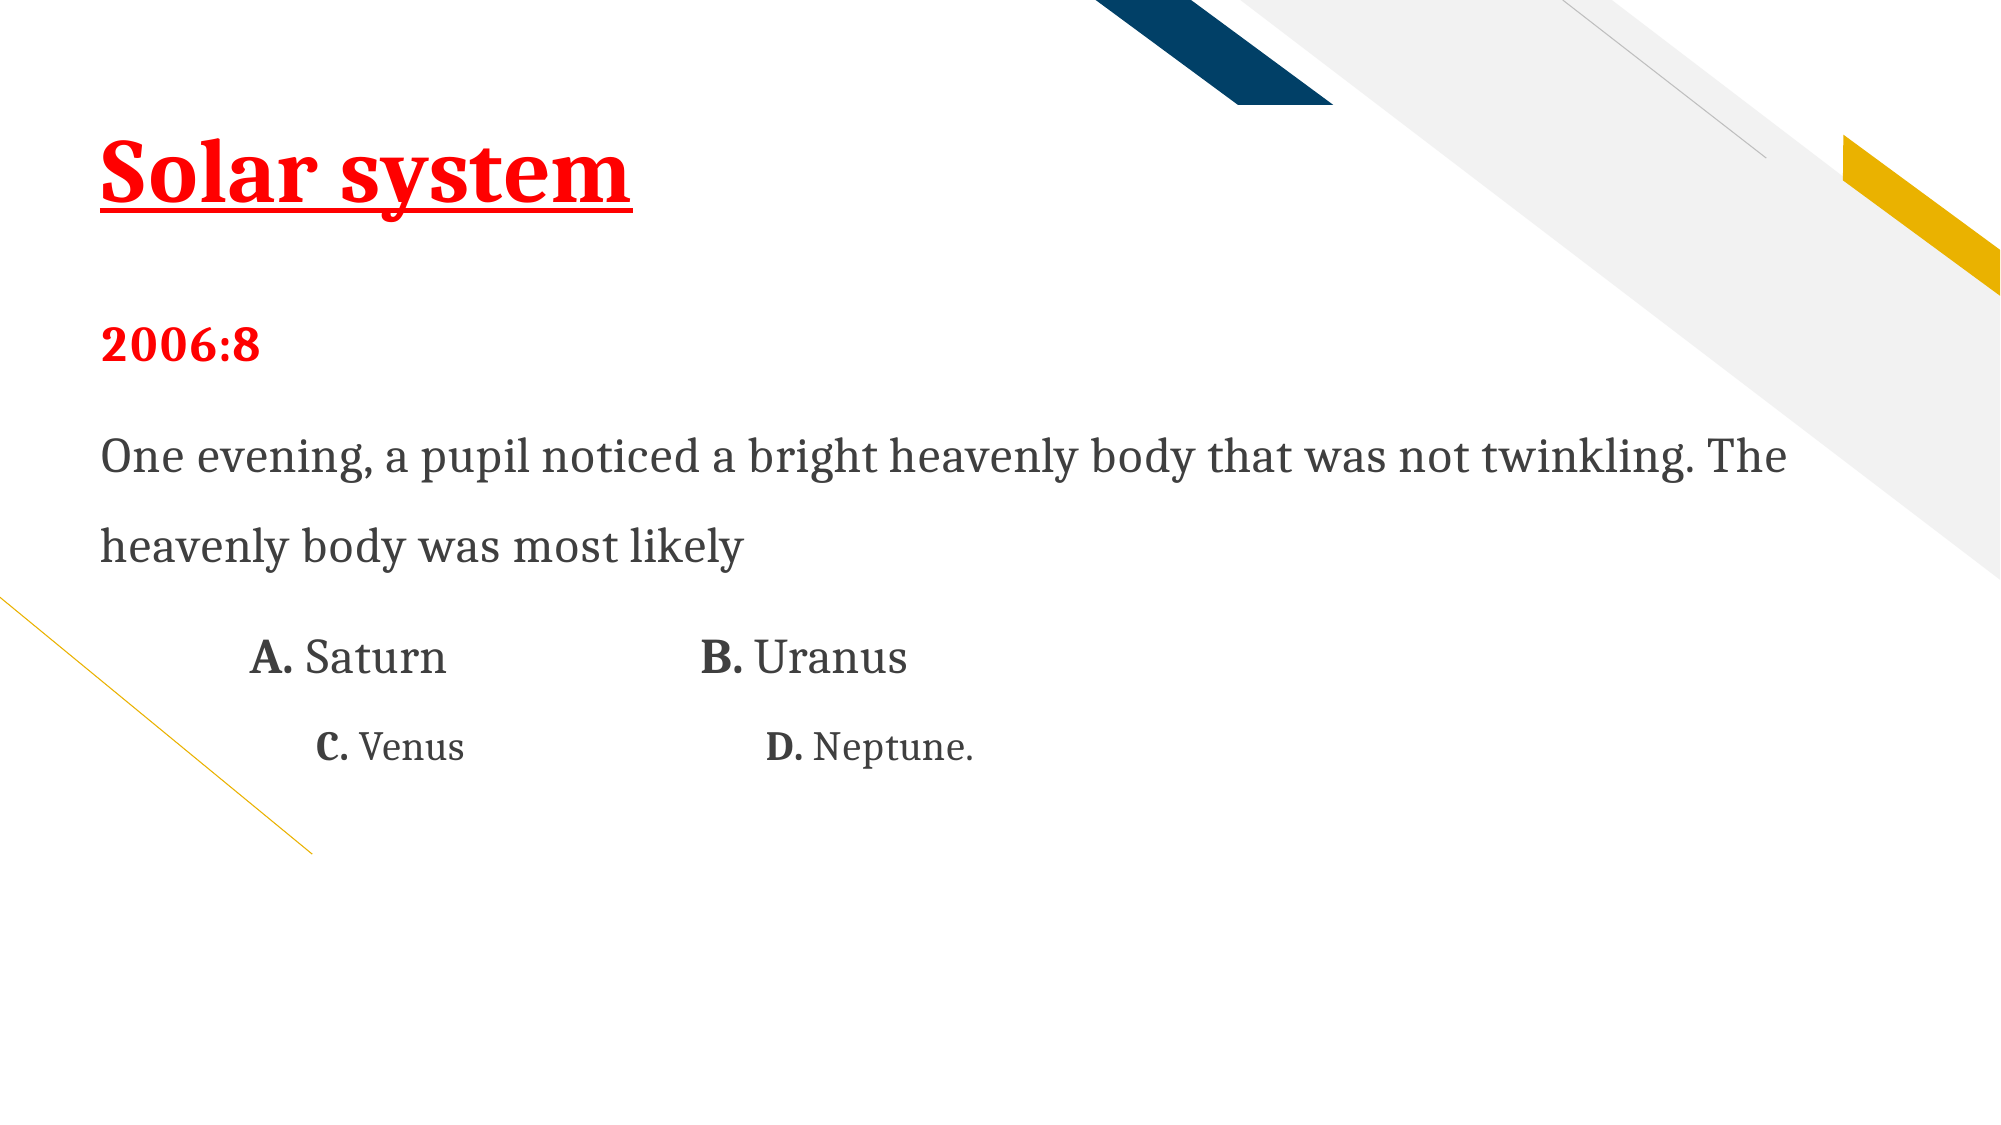

# Solar system
2006:8
One evening, a pupil noticed a bright heavenly body that was not twinkling. The heavenly body was most likely
	A. Saturn 		B. Uranus
	C. Venus 		D. Neptune.